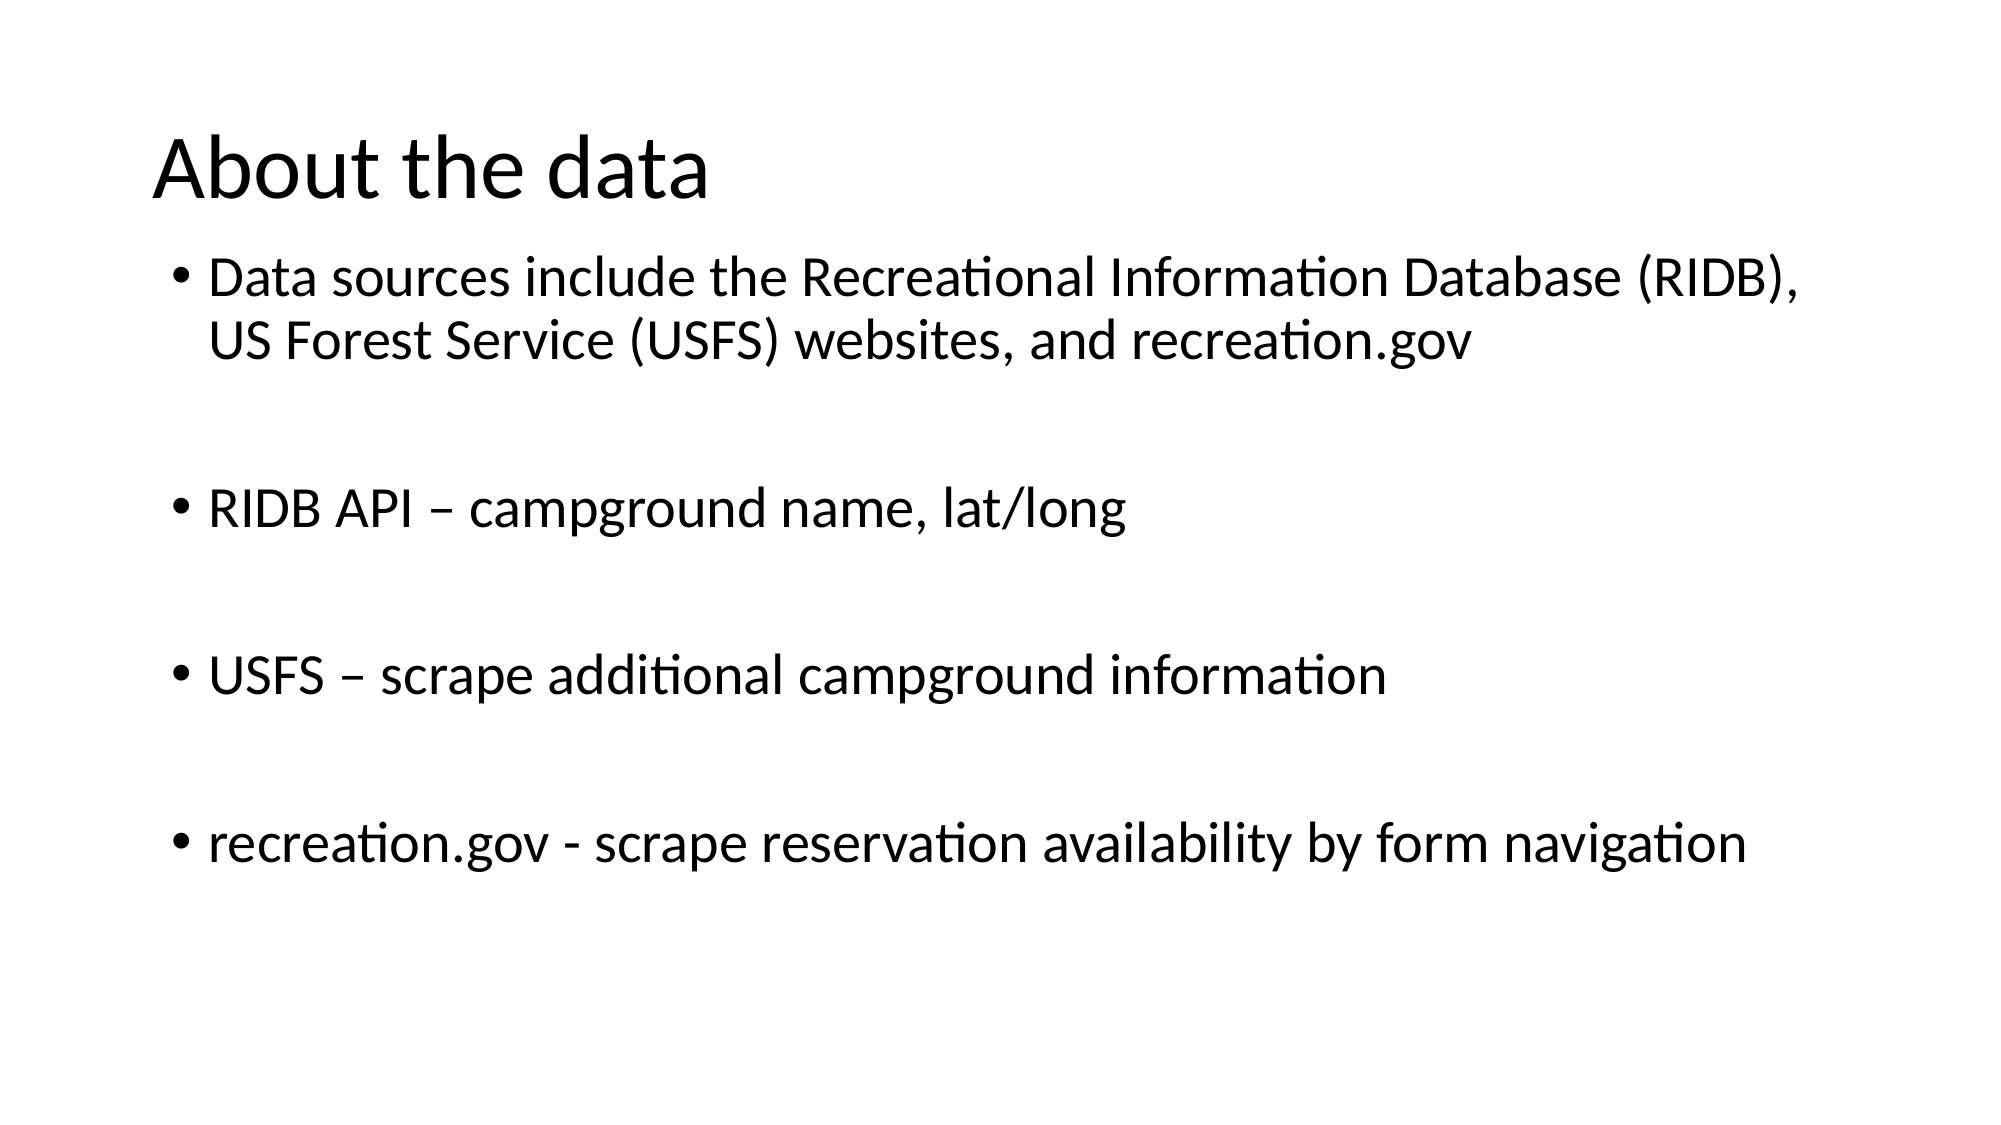

# About the data
Data sources include the Recreational Information Database (RIDB), US Forest Service (USFS) websites, and recreation.gov

RIDB API – campground name, lat/long

USFS – scrape additional campground information

recreation.gov - scrape reservation availability by form navigation